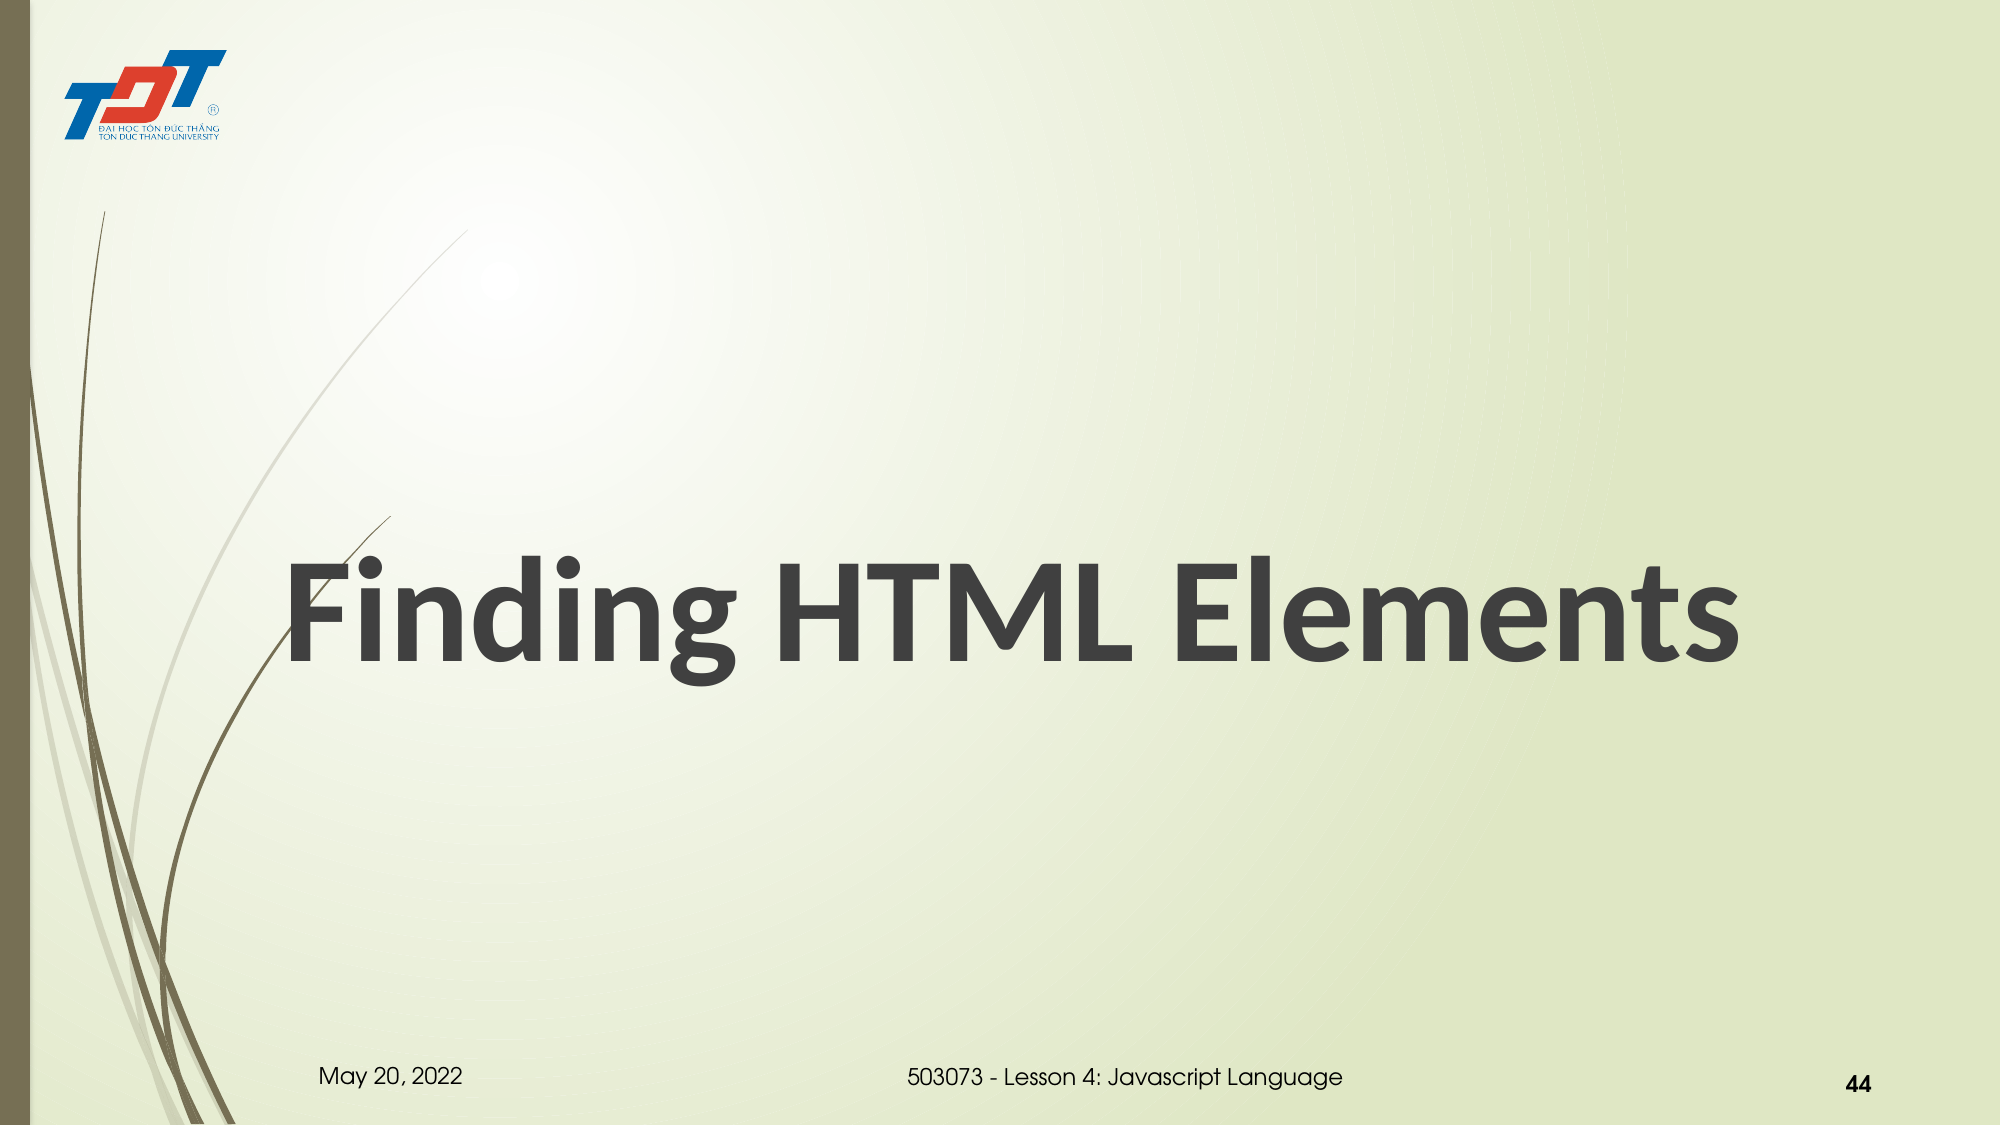

#
Finding HTML Elements
May 20, 2022
44
503073 - Lesson 4: Javascript Language